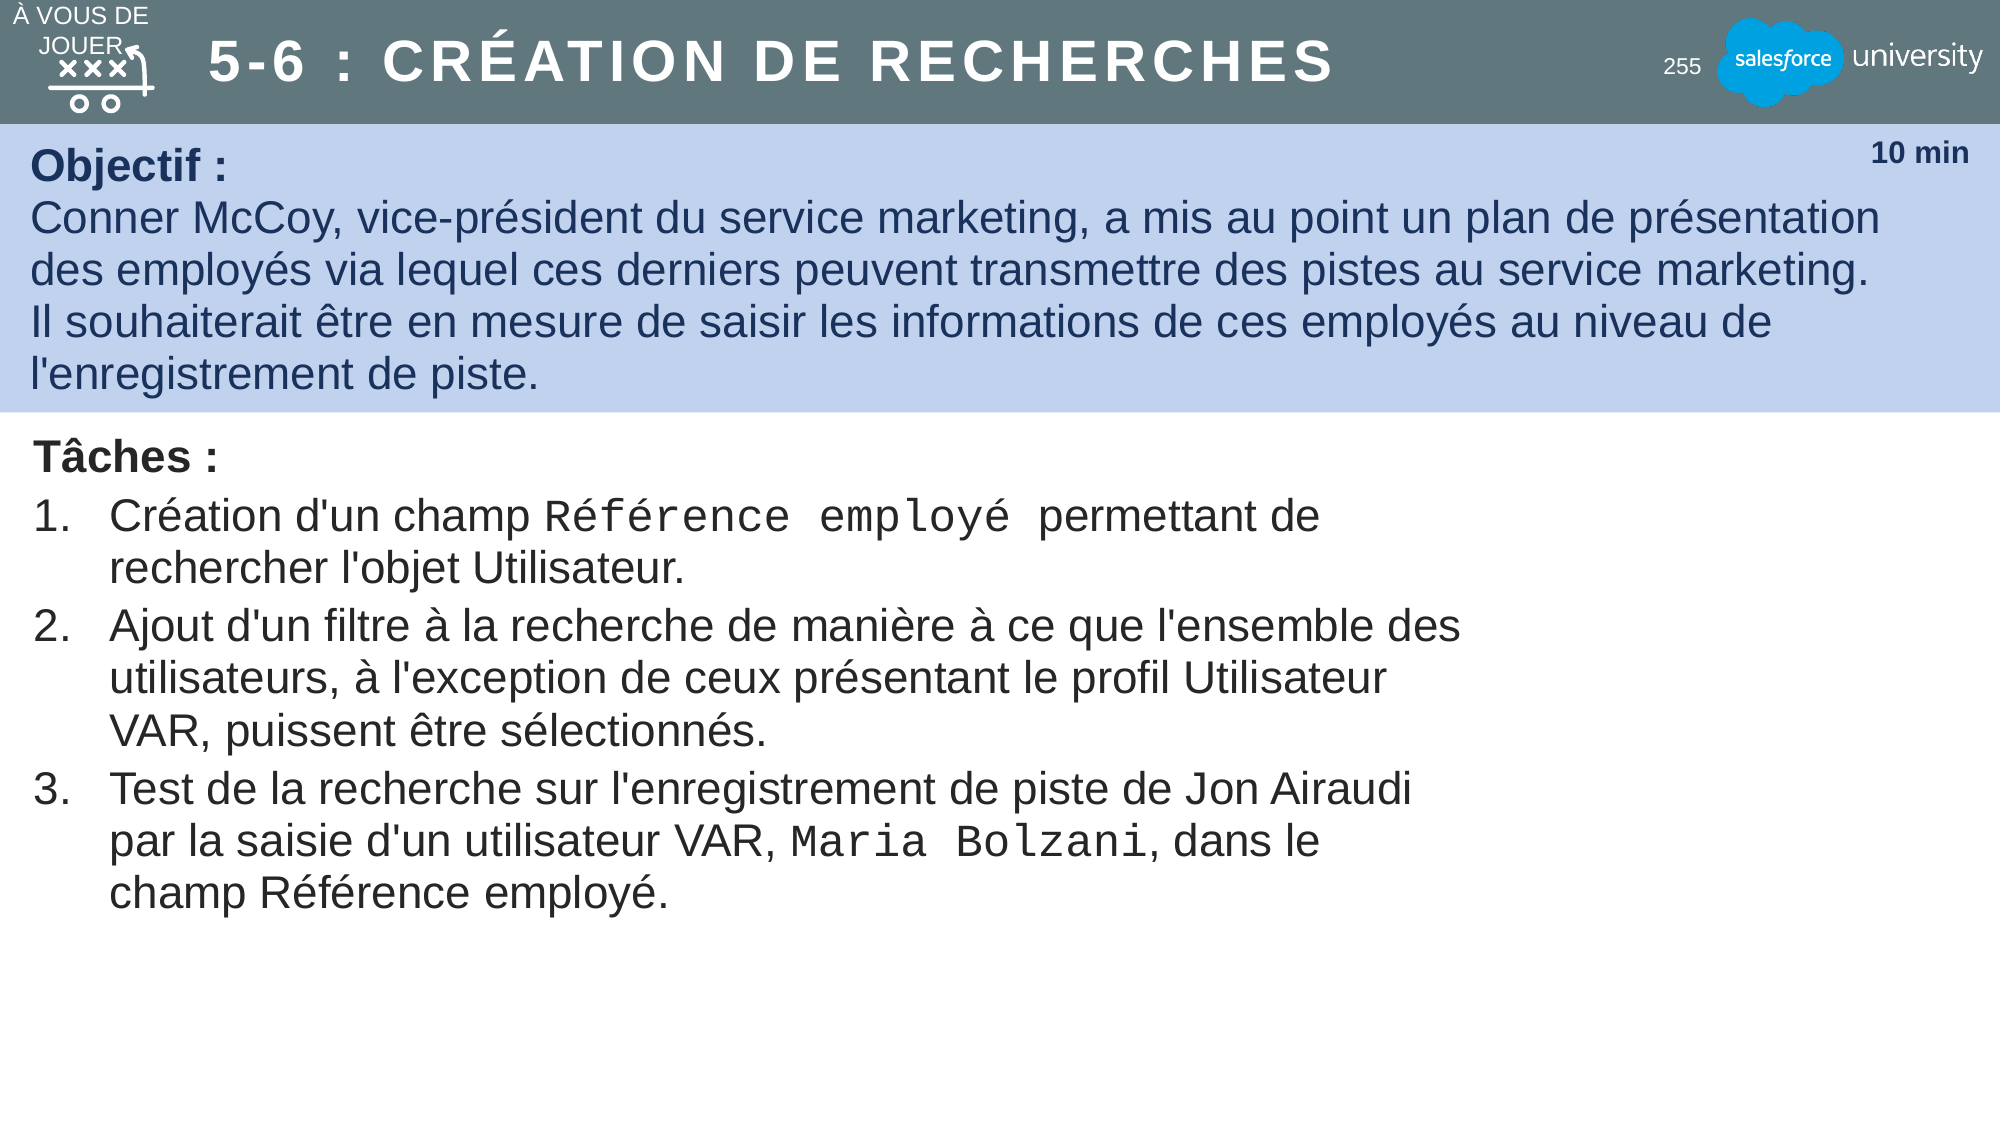

À VOUS DE JOUER
# 5-6 : Création de recherches
255
Objectif :
Conner McCoy, vice-président du service marketing, a mis au point un plan de présentation des employés via lequel ces derniers peuvent transmettre des pistes au service marketing. Il souhaiterait être en mesure de saisir les informations de ces employés au niveau de l'enregistrement de piste.
10 min
Tâches :
Création d'un champ Référence employé permettant de rechercher l'objet Utilisateur.
Ajout d'un filtre à la recherche de manière à ce que l'ensemble des utilisateurs, à l'exception de ceux présentant le profil Utilisateur VAR, puissent être sélectionnés.
Test de la recherche sur l'enregistrement de piste de Jon Airaudi par la saisie d'un utilisateur VAR, Maria Bolzani, dans le champ Référence employé.